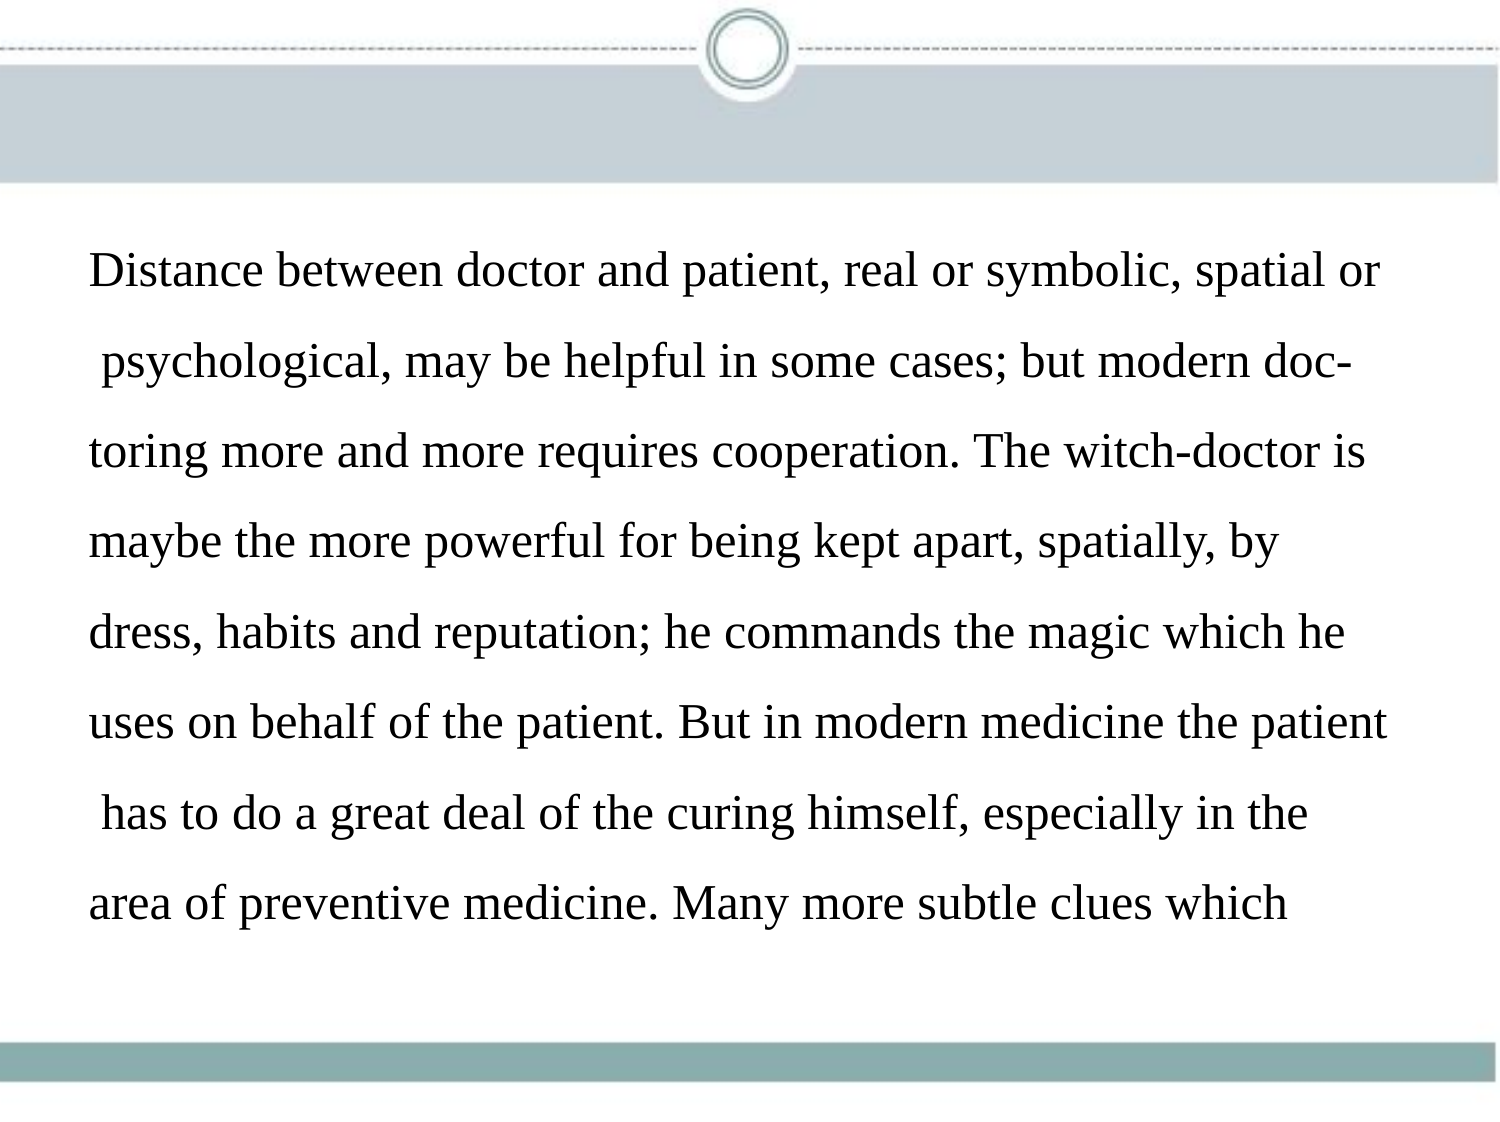

Distance between doctor and patient, real or symbolic, spatial or
 psychological, may be helpful in some cases; but modern doc-
toring more and more requires cooperation. The witch-doctor is
maybe the more powerful for being kept apart, spatially, by
dress, habits and reputation; he commands the magic which he
uses on behalf of the patient. But in modern medicine the patient
 has to do a great deal of the curing himself, especially in the
area of preventive medicine. Many more subtle clues which